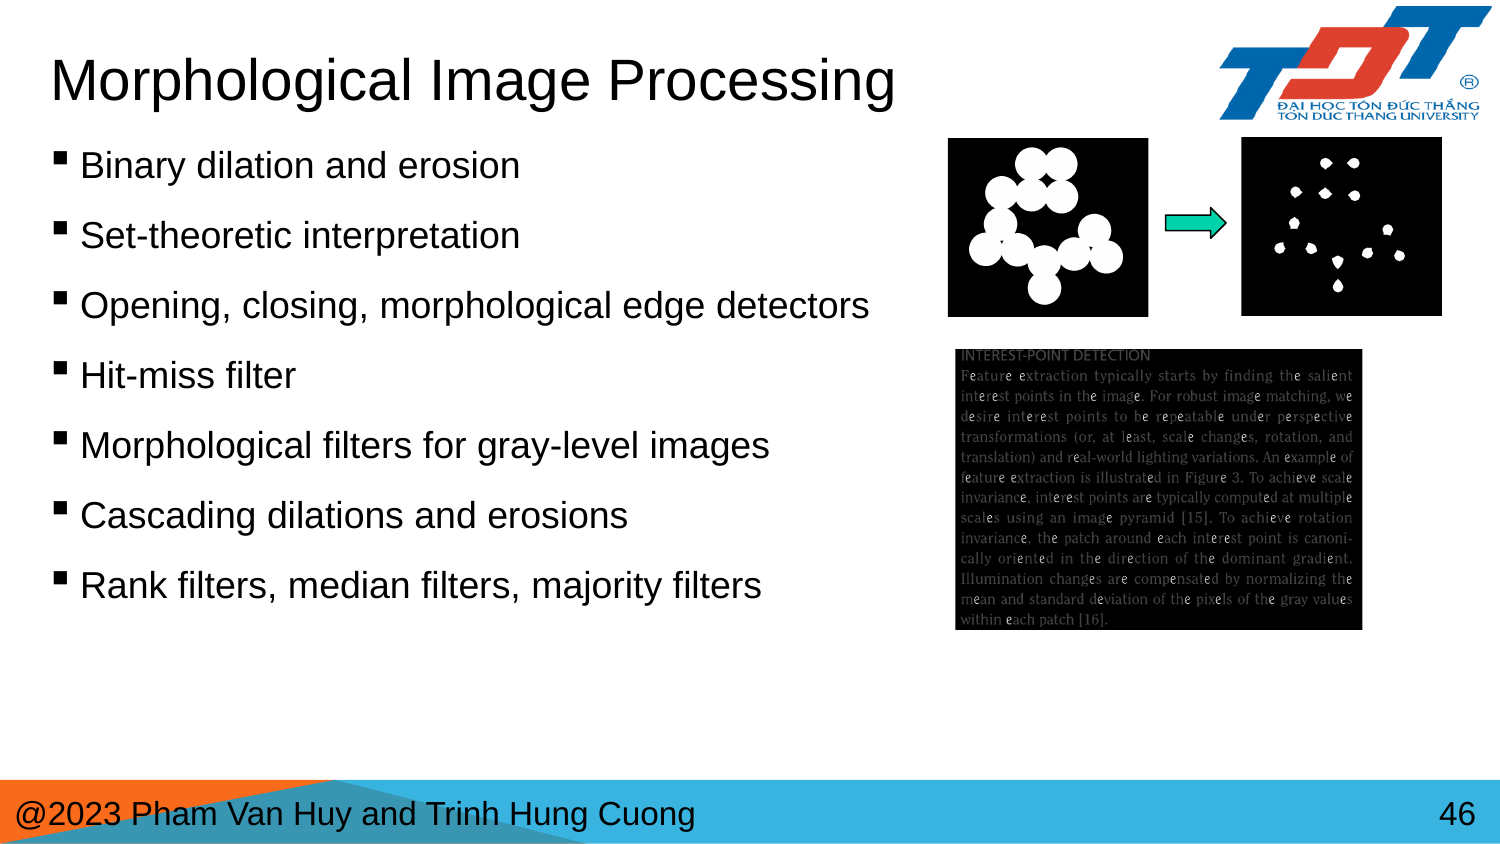

# Morphological Image Processing
Binary dilation and erosion
Set-theoretic interpretation
Opening, closing, morphological edge detectors
Hit-miss filter
Morphological filters for gray-level images
Cascading dilations and erosions
Rank filters, median filters, majority filters